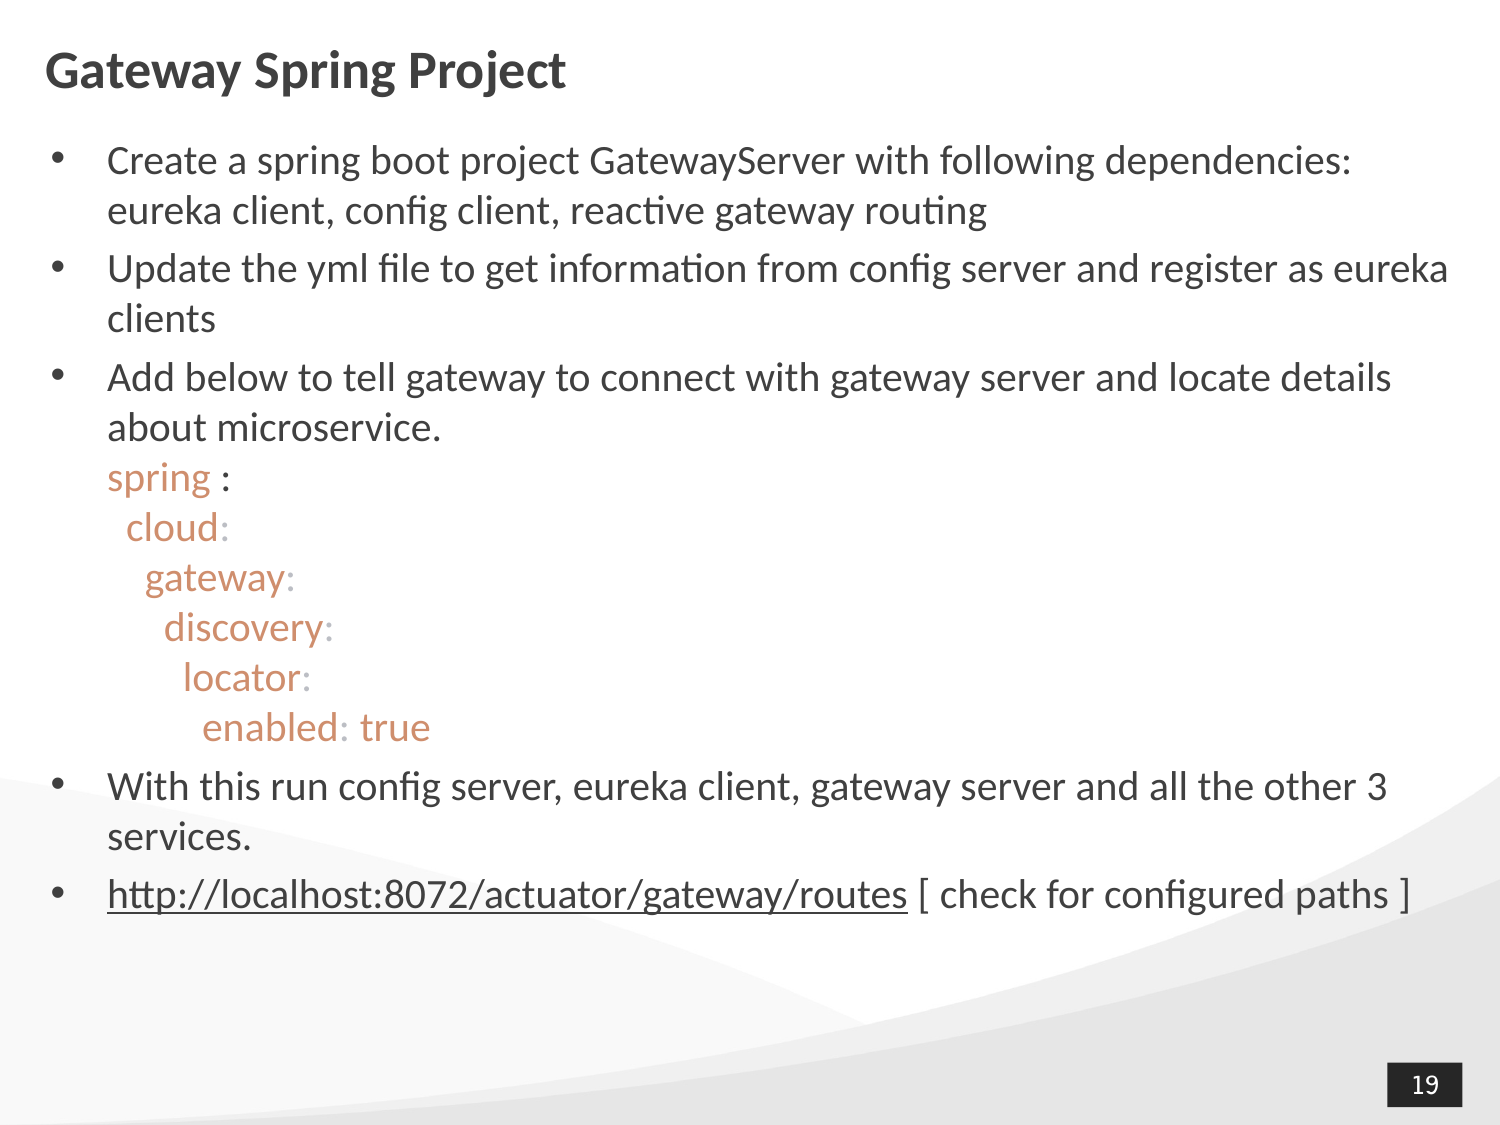

# Gateway Spring Project
Create a spring boot project GatewayServer with following dependencies:
eureka client, config client, reactive gateway routing
Update the yml file to get information from config server and register as eureka clients
Add below to tell gateway to connect with gateway server and locate details about microservice.
spring :
  cloud:
    gateway:
      discovery:
        locator:
          enabled: true
With this run config server, eureka client, gateway server and all the other 3 services.
http://localhost:8072/actuator/gateway/routes [ check for configured paths ]